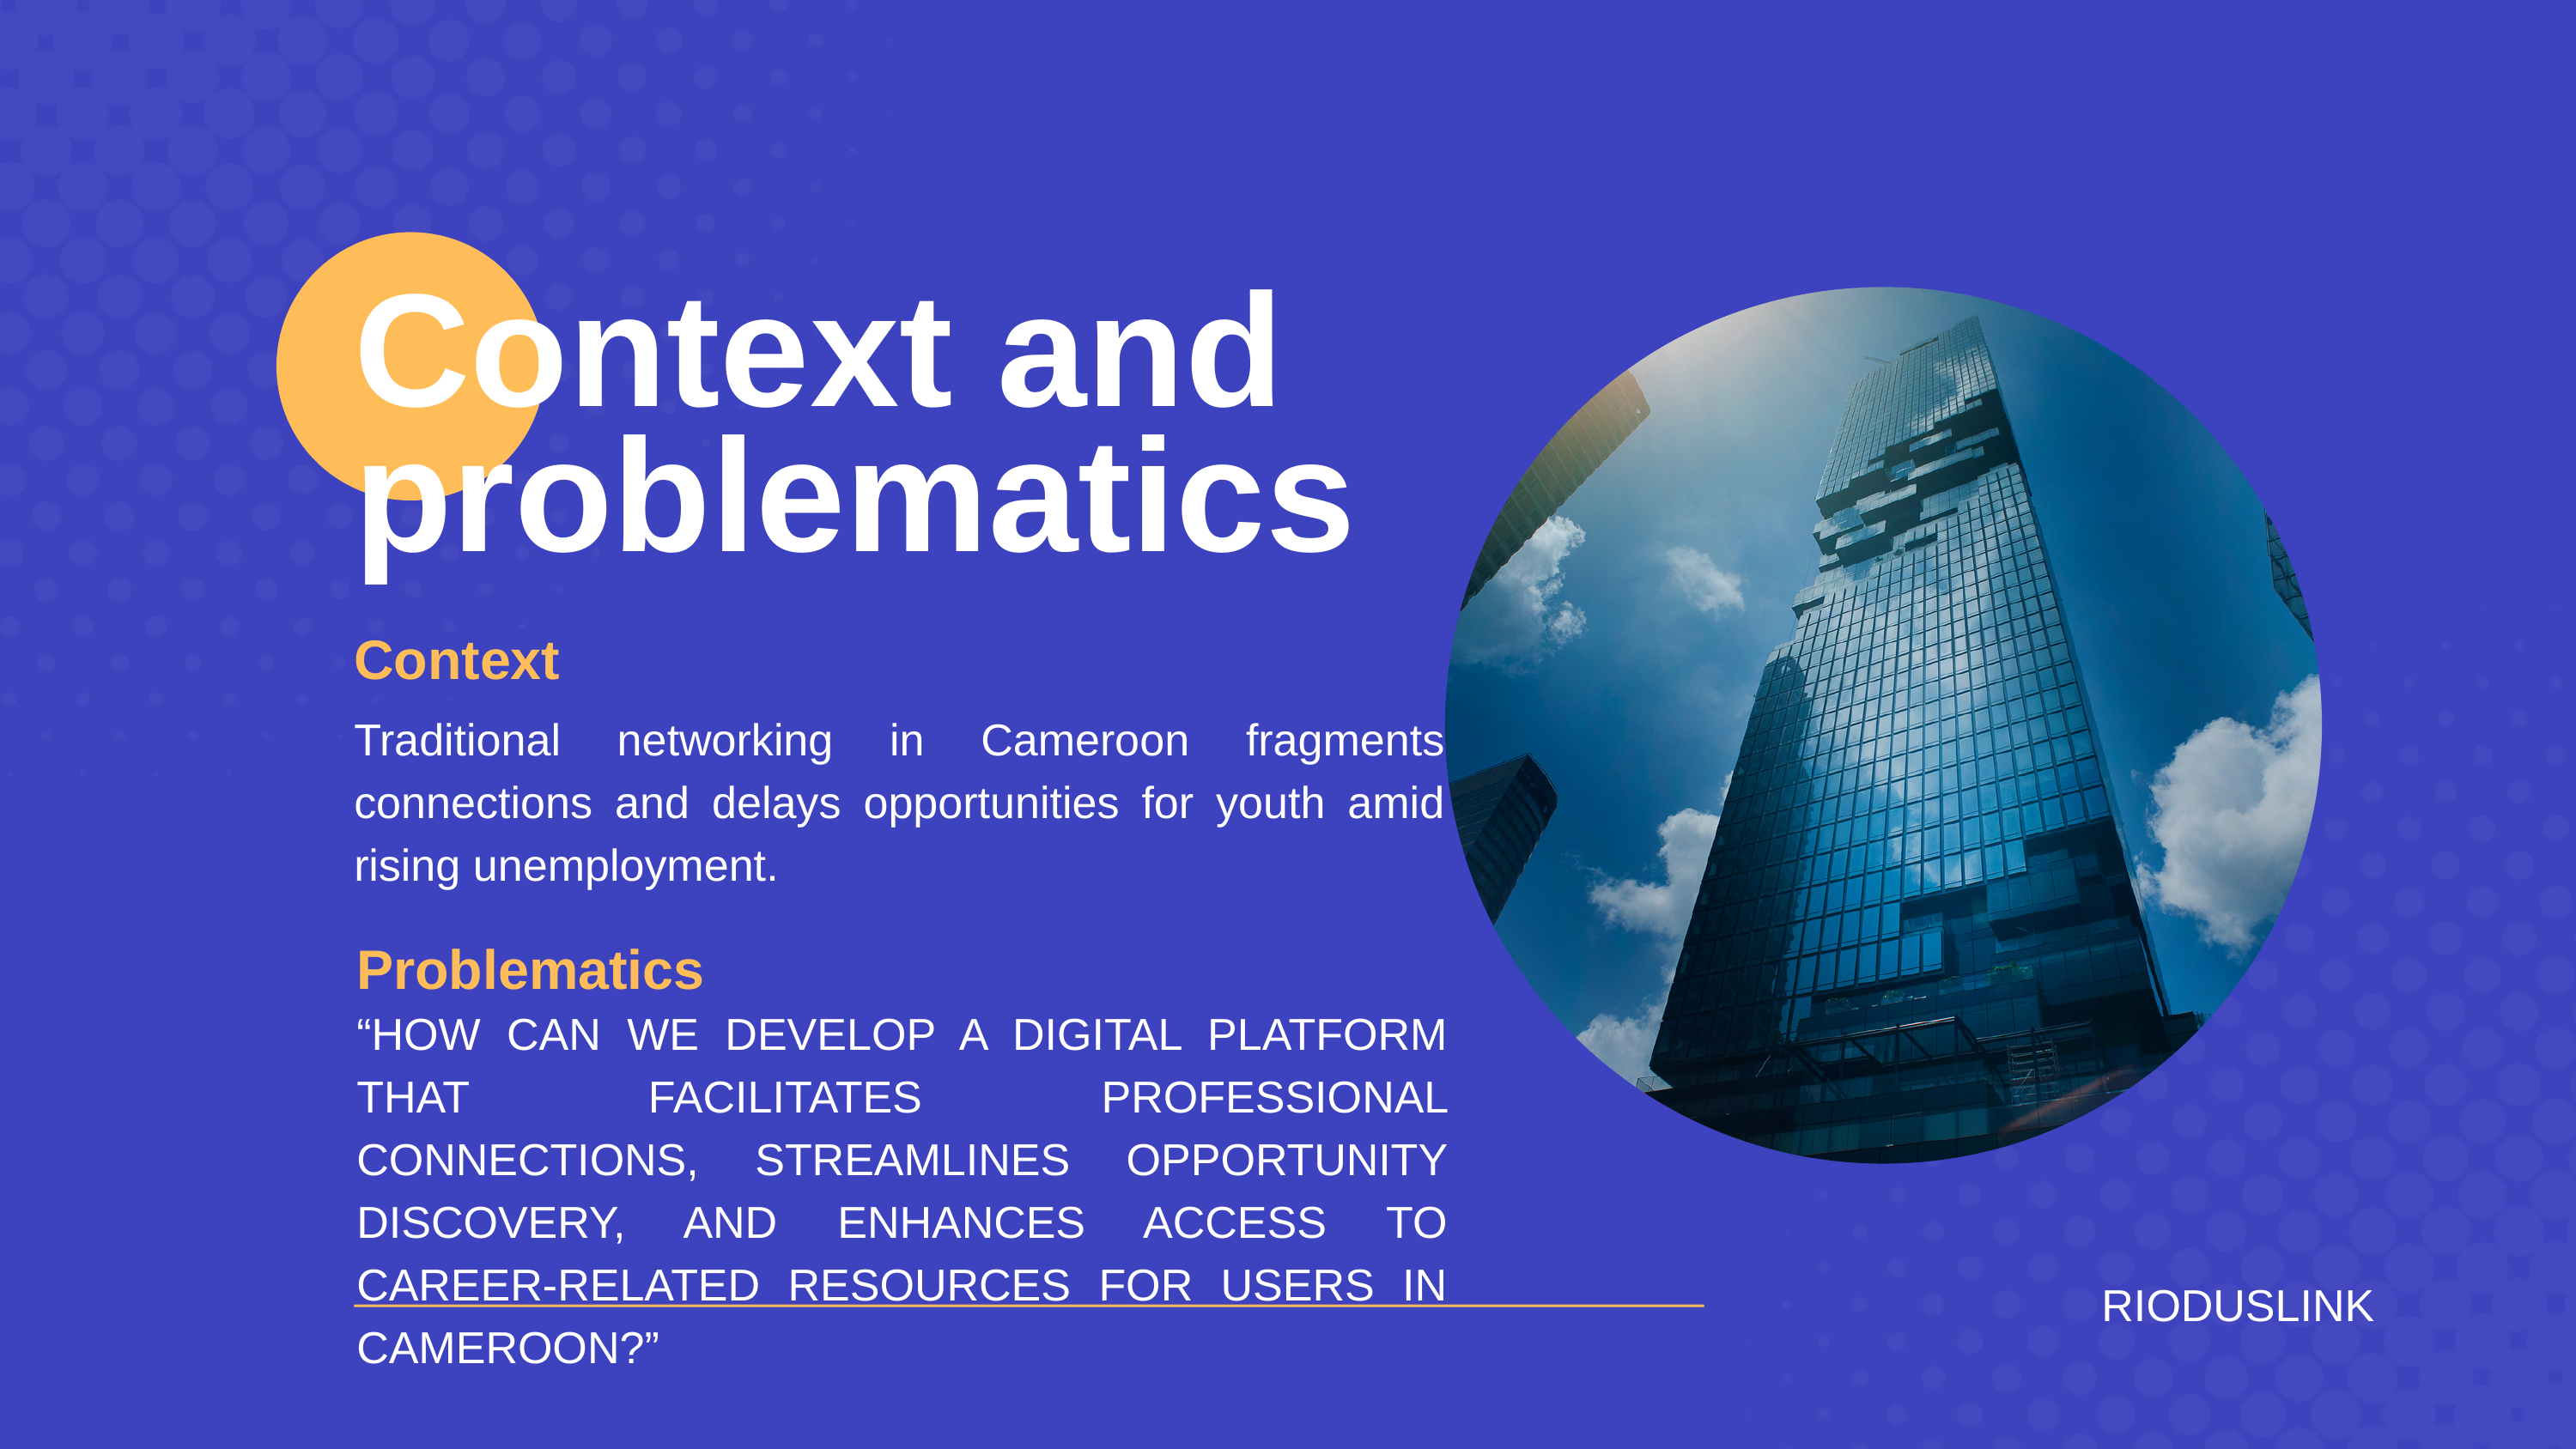

Context and problematics

Context
Traditional networking in Cameroon fragments connections and delays opportunities for youth amid rising unemployment.
Problematics
“HOW CAN WE DEVELOP A DIGITAL PLATFORM THAT FACILITATES PROFESSIONAL CONNECTIONS, STREAMLINES OPPORTUNITY DISCOVERY, AND ENHANCES ACCESS TO CAREER-RELATED RESOURCES FOR USERS IN CAMEROON?”
RIODUSLINK